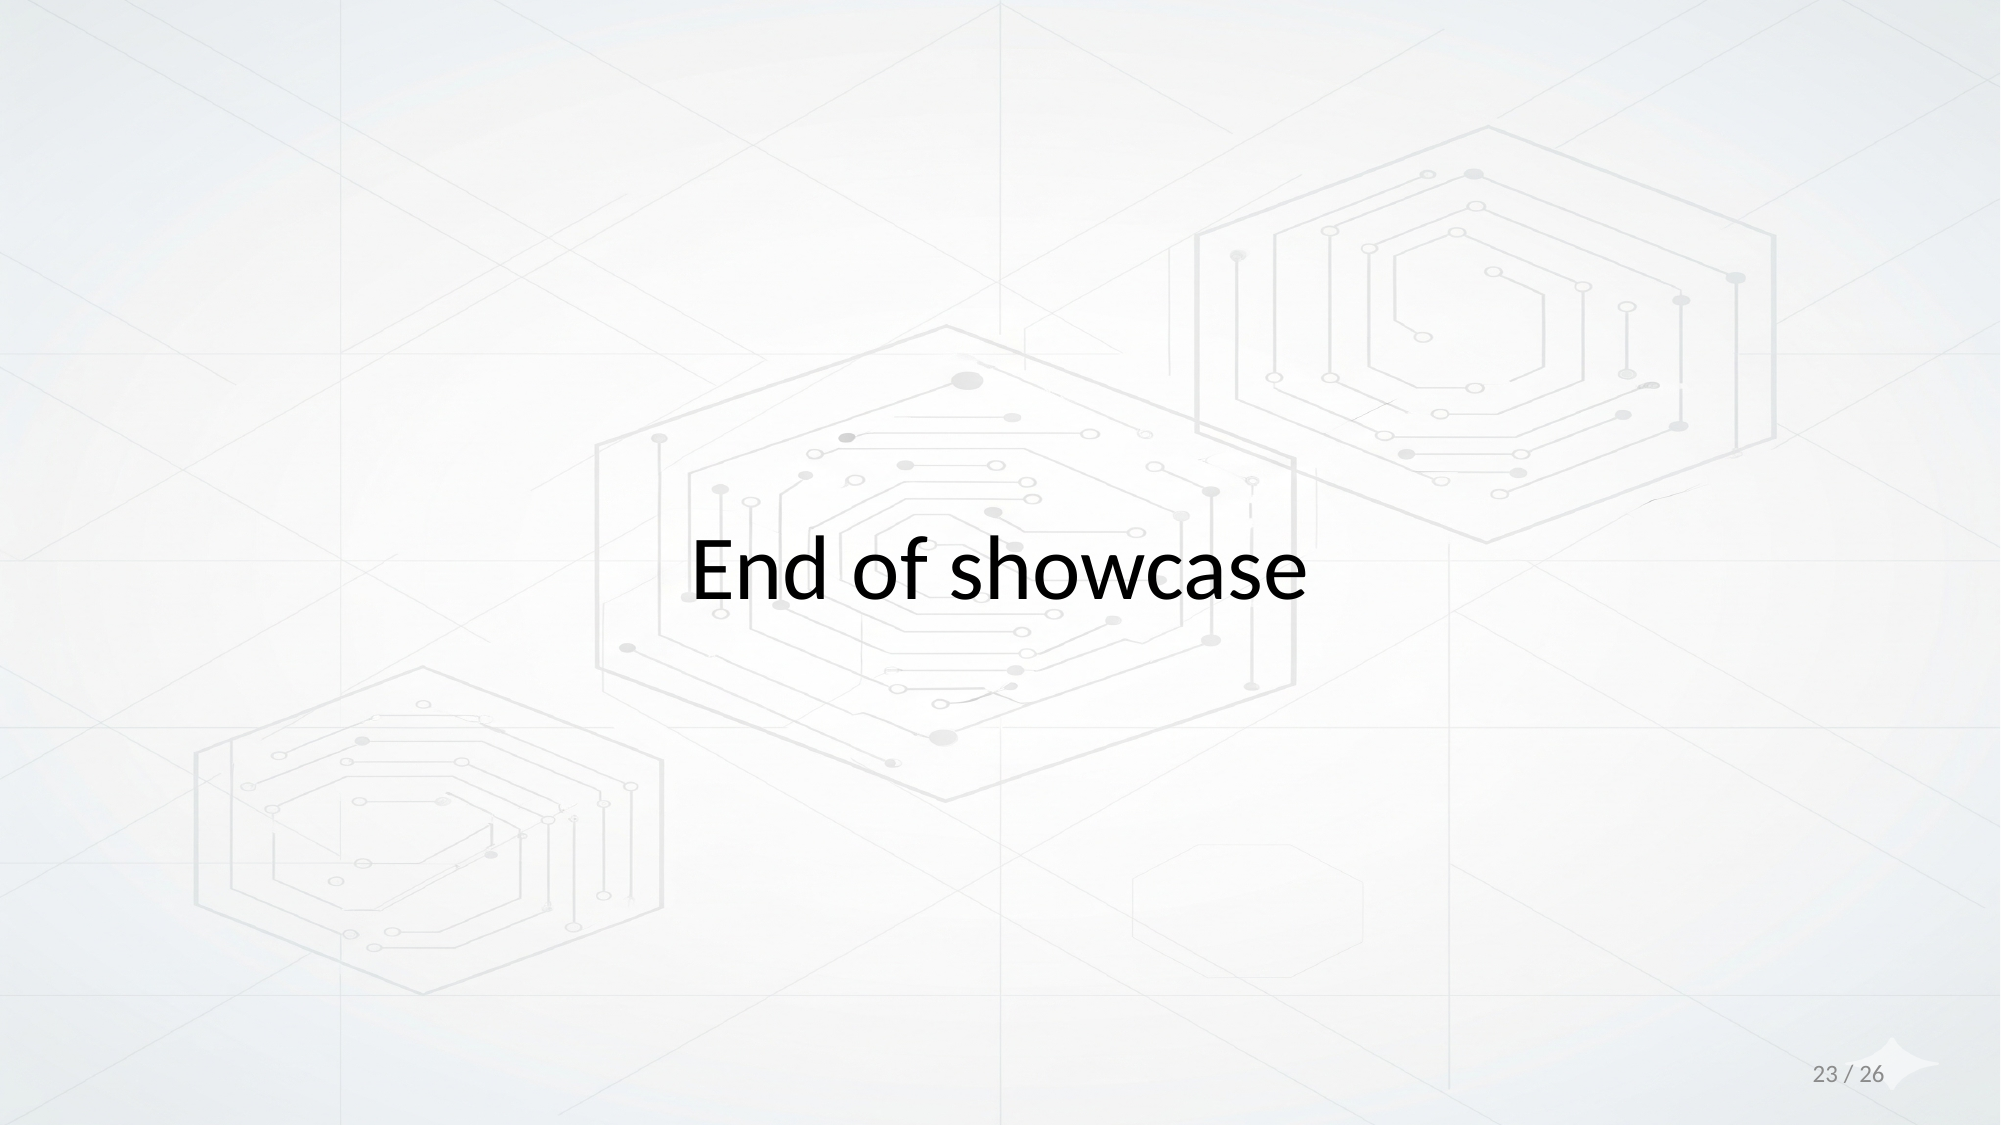

# End of showcase
23 / 26